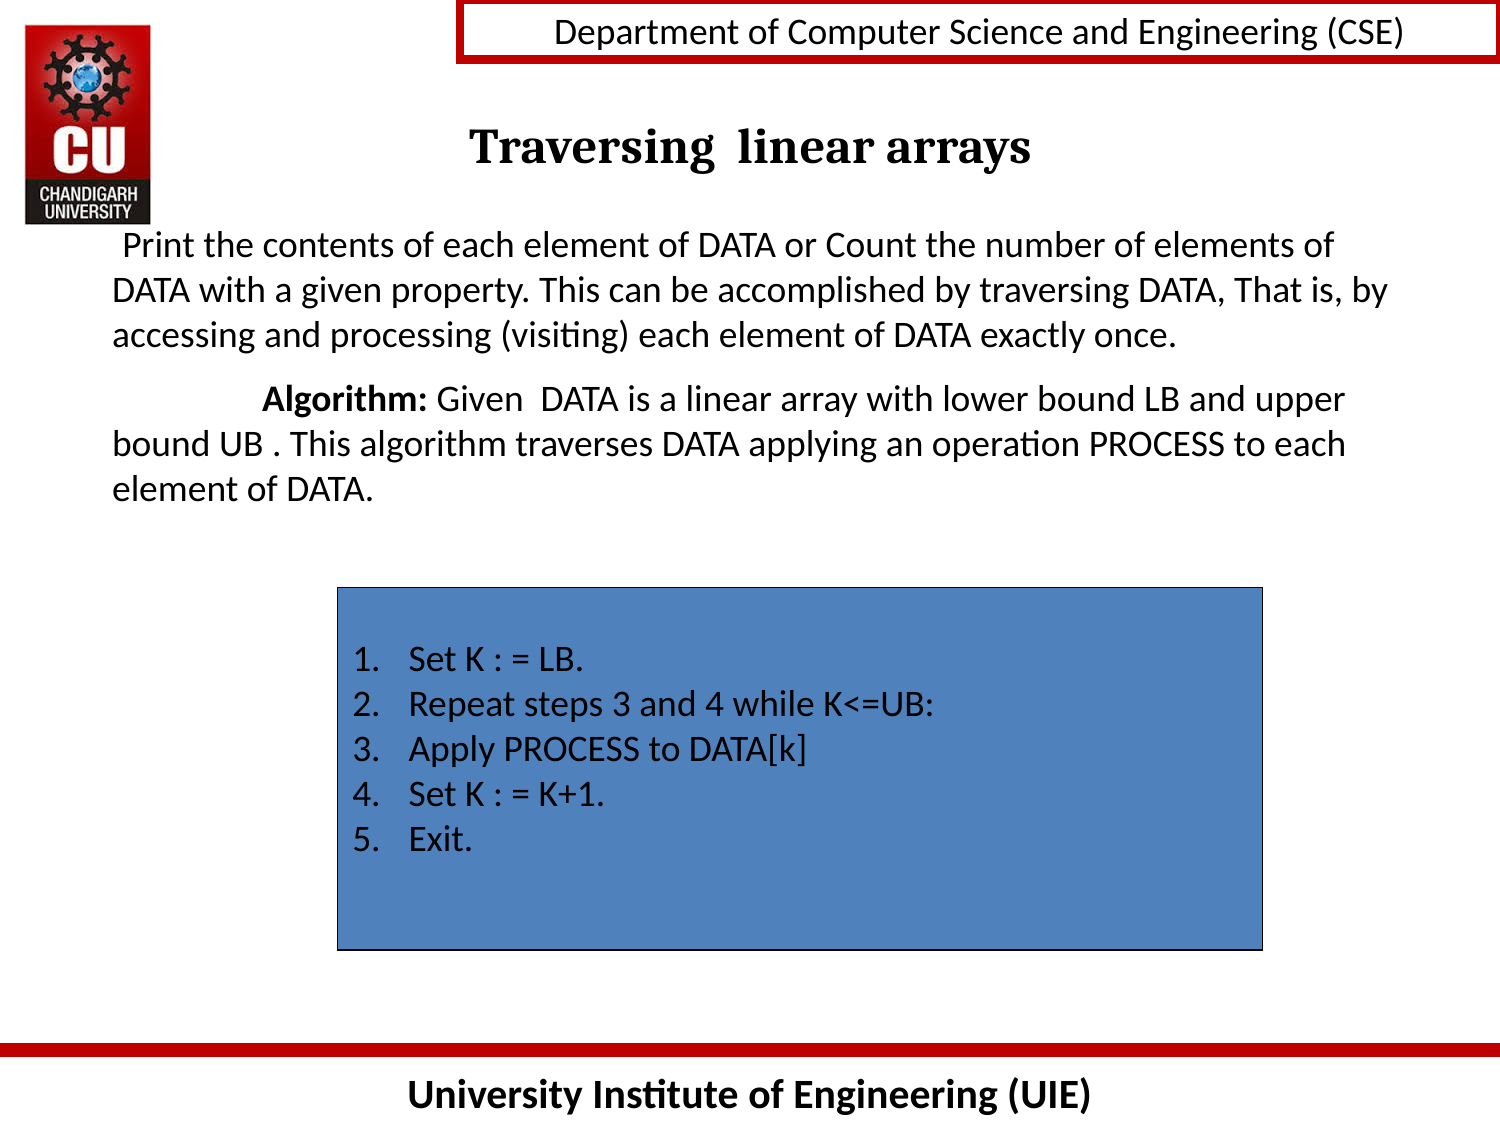

# Traversing  linear arrays
Print the contents of each element of DATA or Count the number of elements of DATA with a given property. This can be accomplished by traversing DATA, That is, by accessing and processing (visiting) each element of DATA exactly once.
	Algorithm: Given  DATA is a linear array with lower bound LB and upper bound UB . This algorithm traverses DATA applying an operation PROCESS to each element of DATA.

Set K : = LB.
Repeat steps 3 and 4 while K<=UB:
Apply PROCESS to DATA[k]
Set K : = K+1.
Exit.